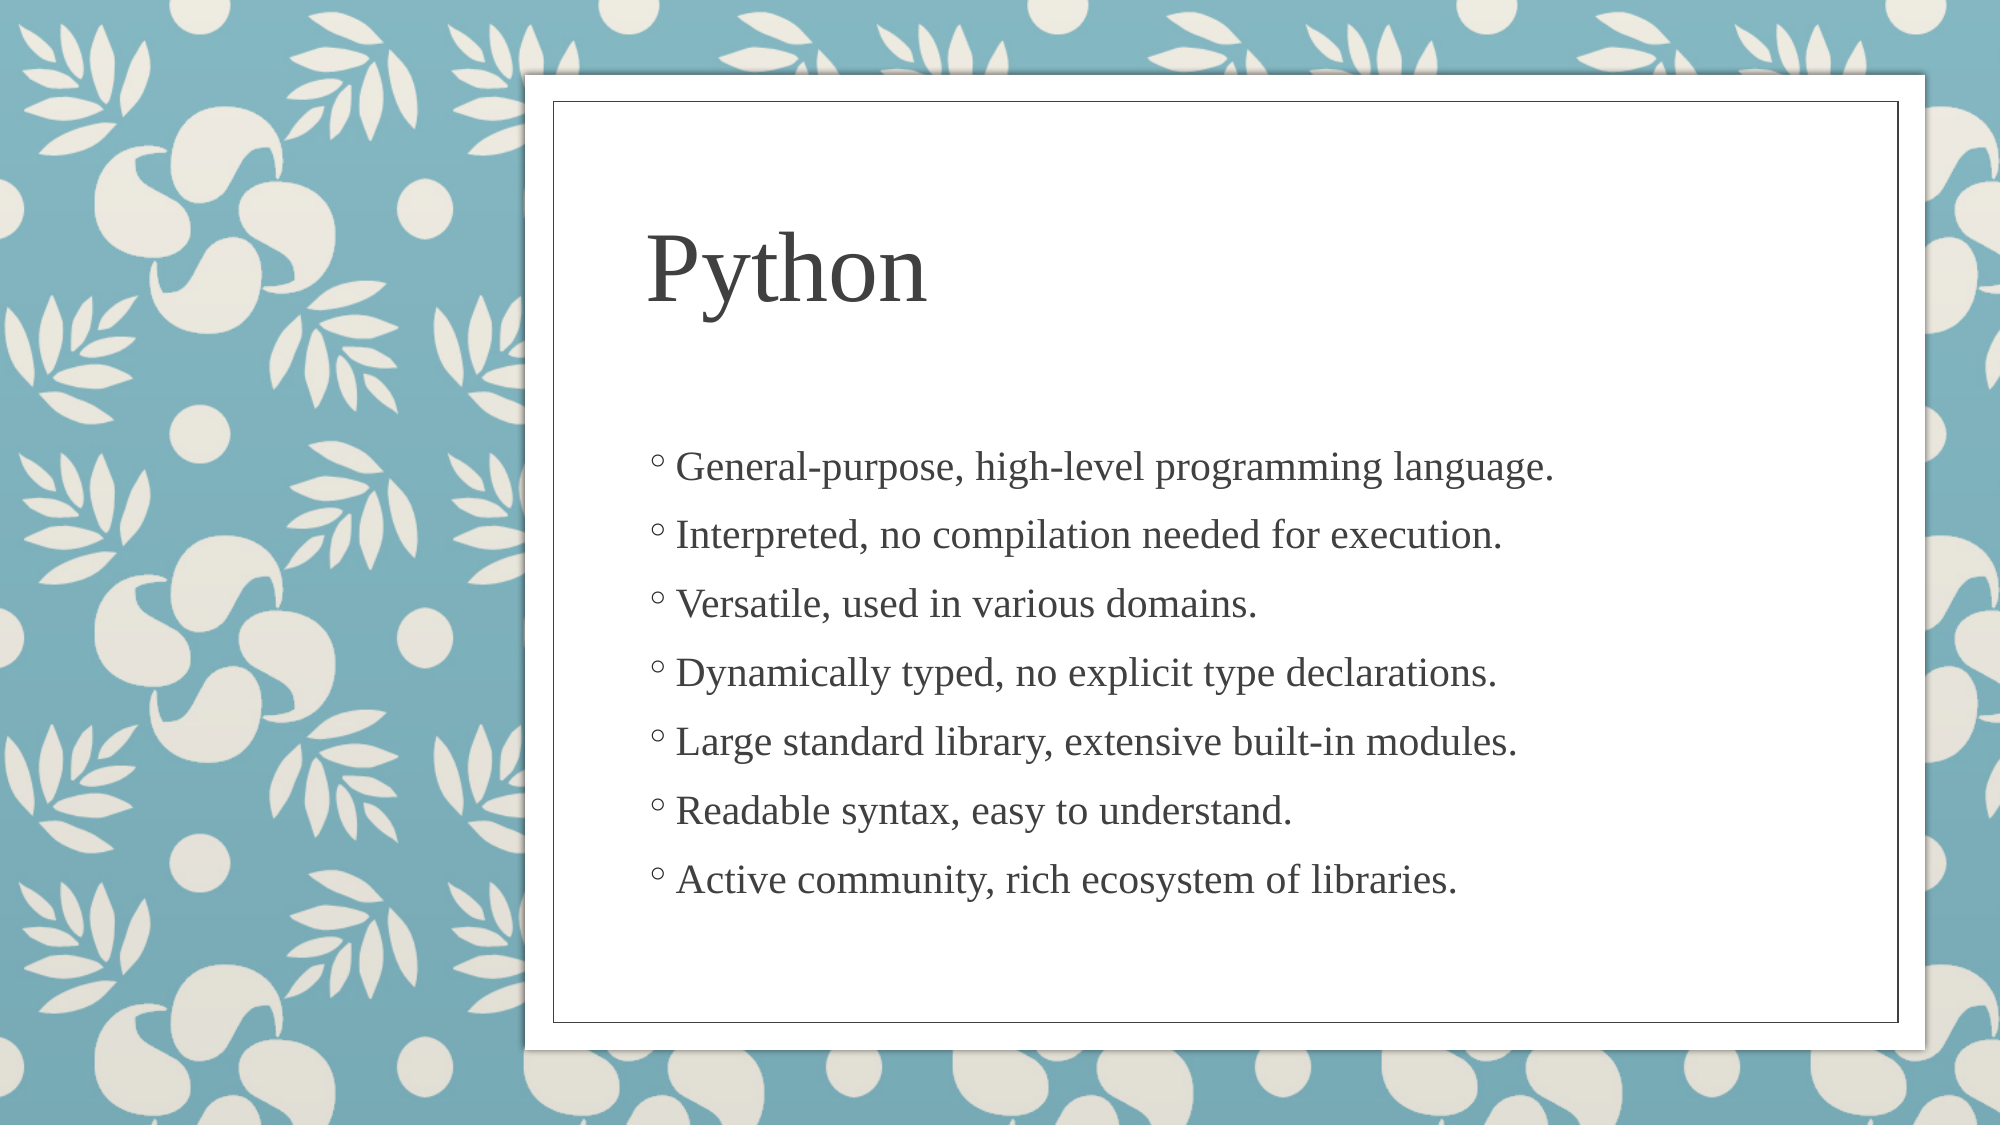

# Python
General-purpose, high-level programming language.
Interpreted, no compilation needed for execution.
Versatile, used in various domains.
Dynamically typed, no explicit type declarations.
Large standard library, extensive built-in modules.
Readable syntax, easy to understand.
Active community, rich ecosystem of libraries.